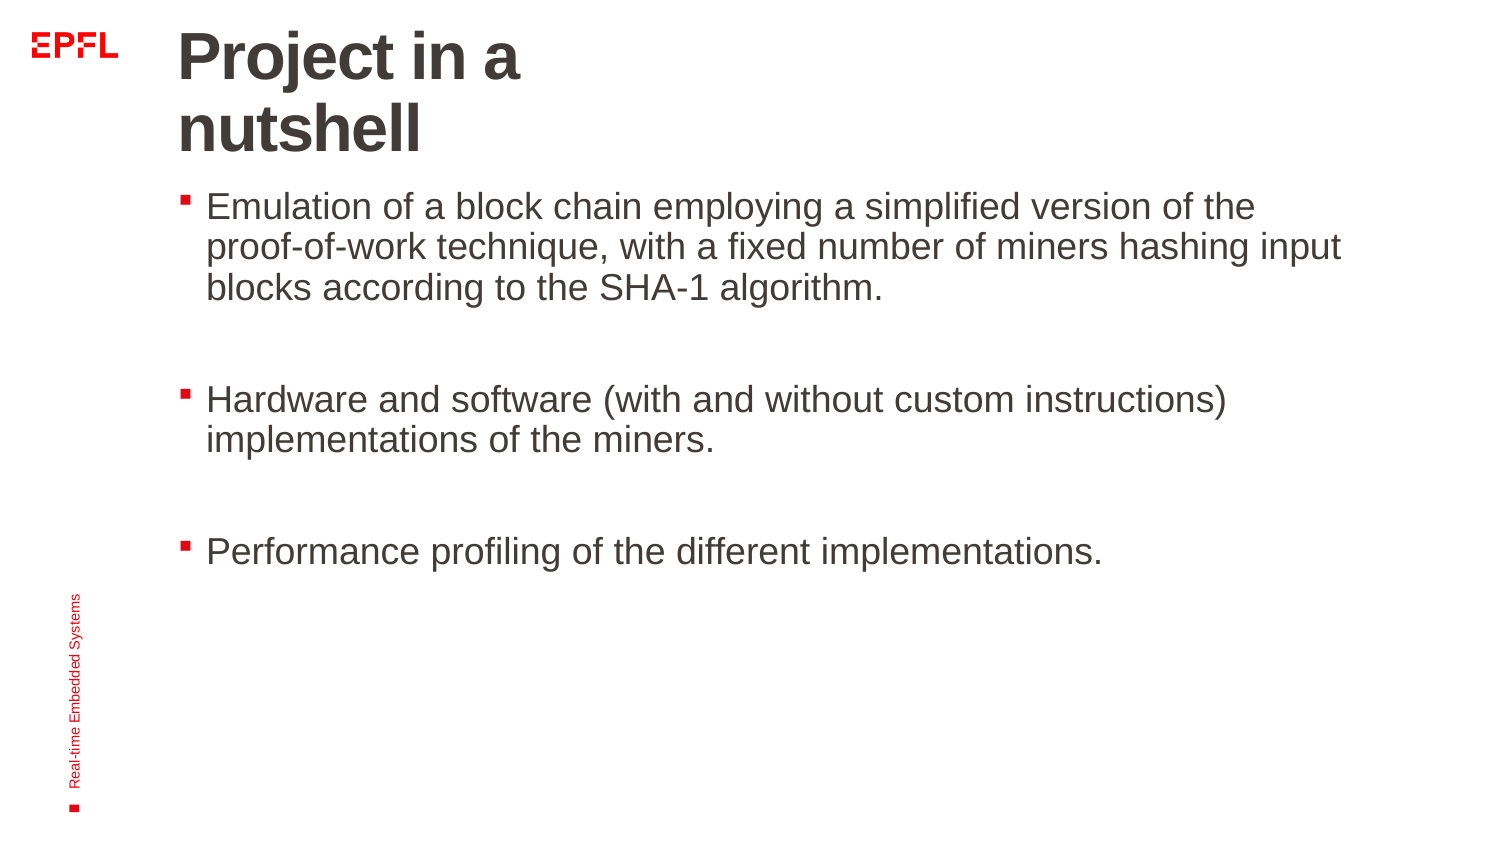

# Project in a nutshell
Emulation of a block chain employing a simplified version of the proof-of-work technique, with a fixed number of miners hashing input blocks according to the SHA-1 algorithm.

Hardware and software (with and without custom instructions) implementations of the miners.

Performance profiling of the different implementations.

Real-time Embedded Systems